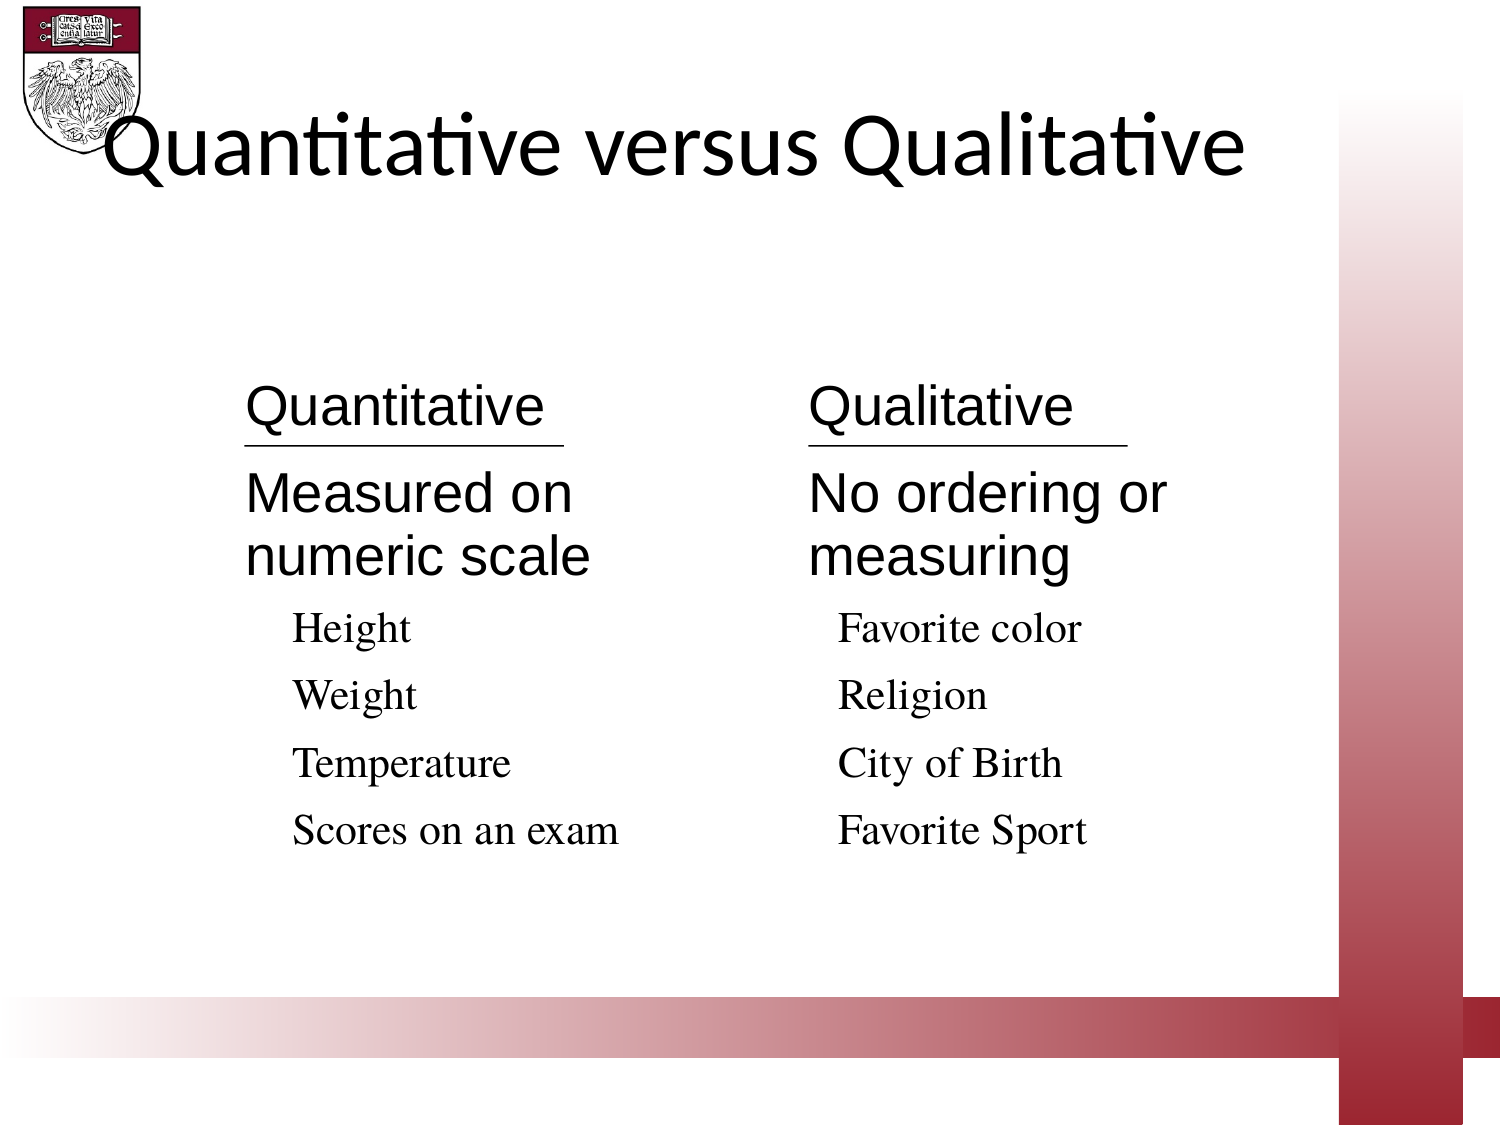

Quantitative versus Qualitative
| Quantitative | Qualitative |
| --- | --- |
| Measured on numeric scale Height Weight Temperature Scores on an exam | No ordering or measuring Favorite color Religion City of Birth Favorite Sport |